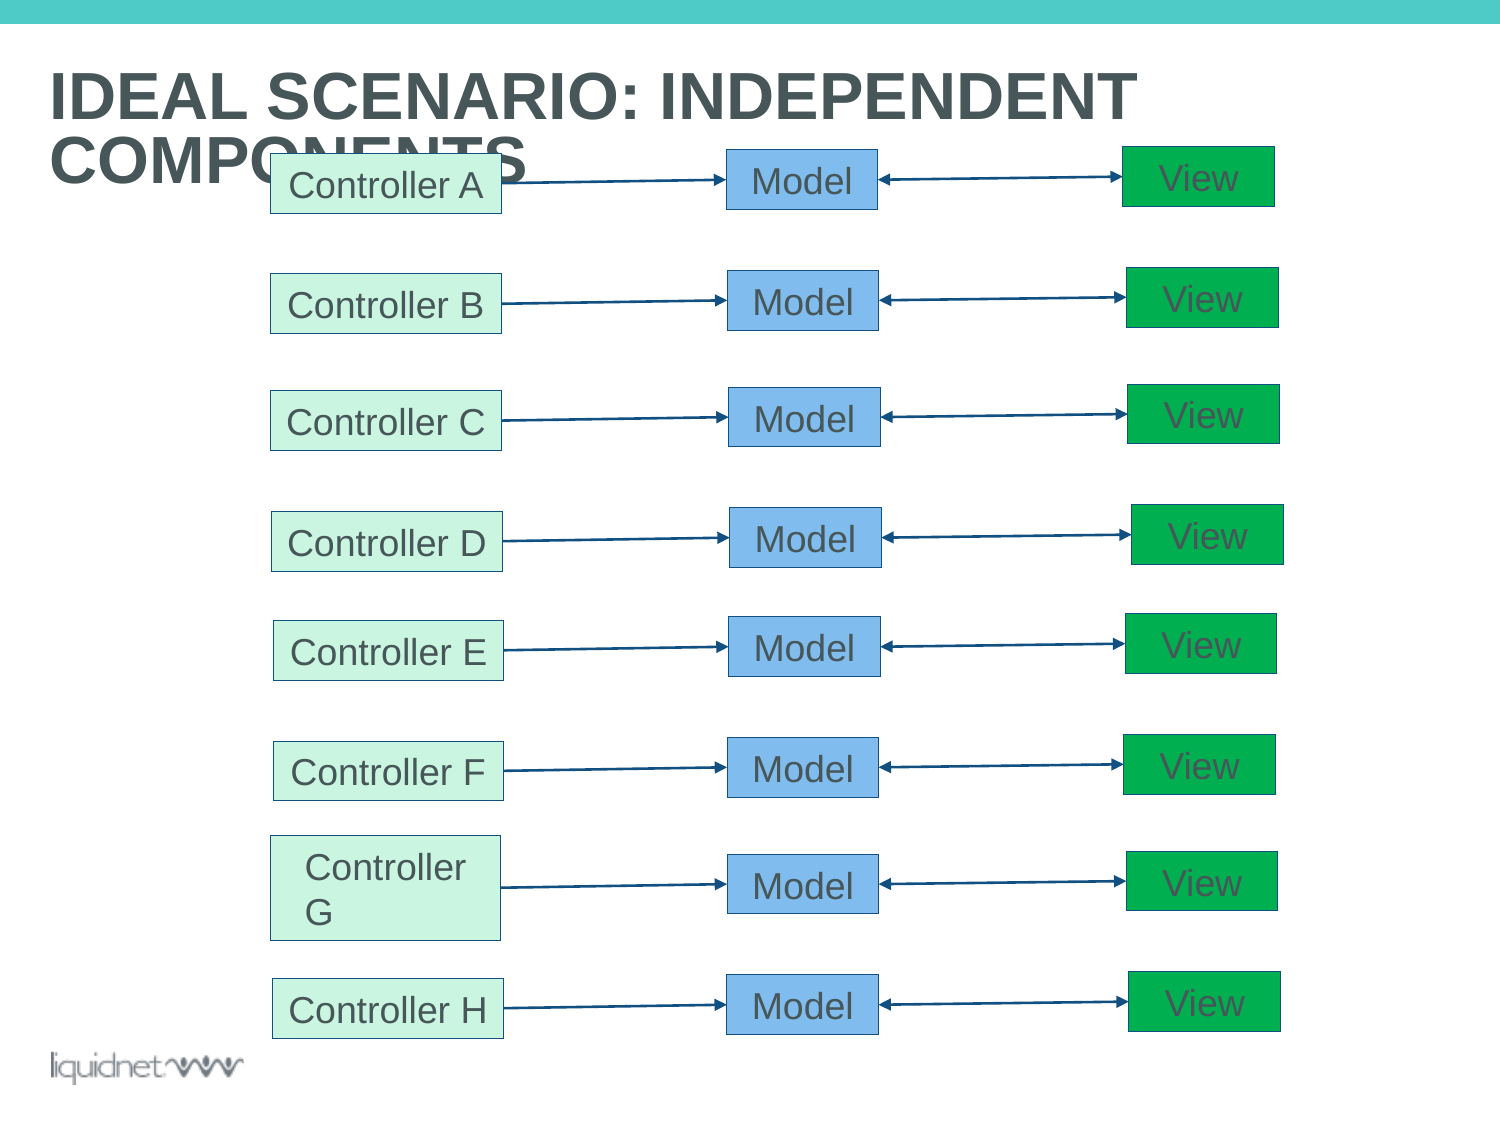

# Ideal scenario: independent components
View
Model
Controller A
View
Model
Controller B
View
Model
Controller C
View
Model
Controller D
View
Model
Controller E
View
Model
Controller F
View
Model
Controller G
View
Model
Controller H
5